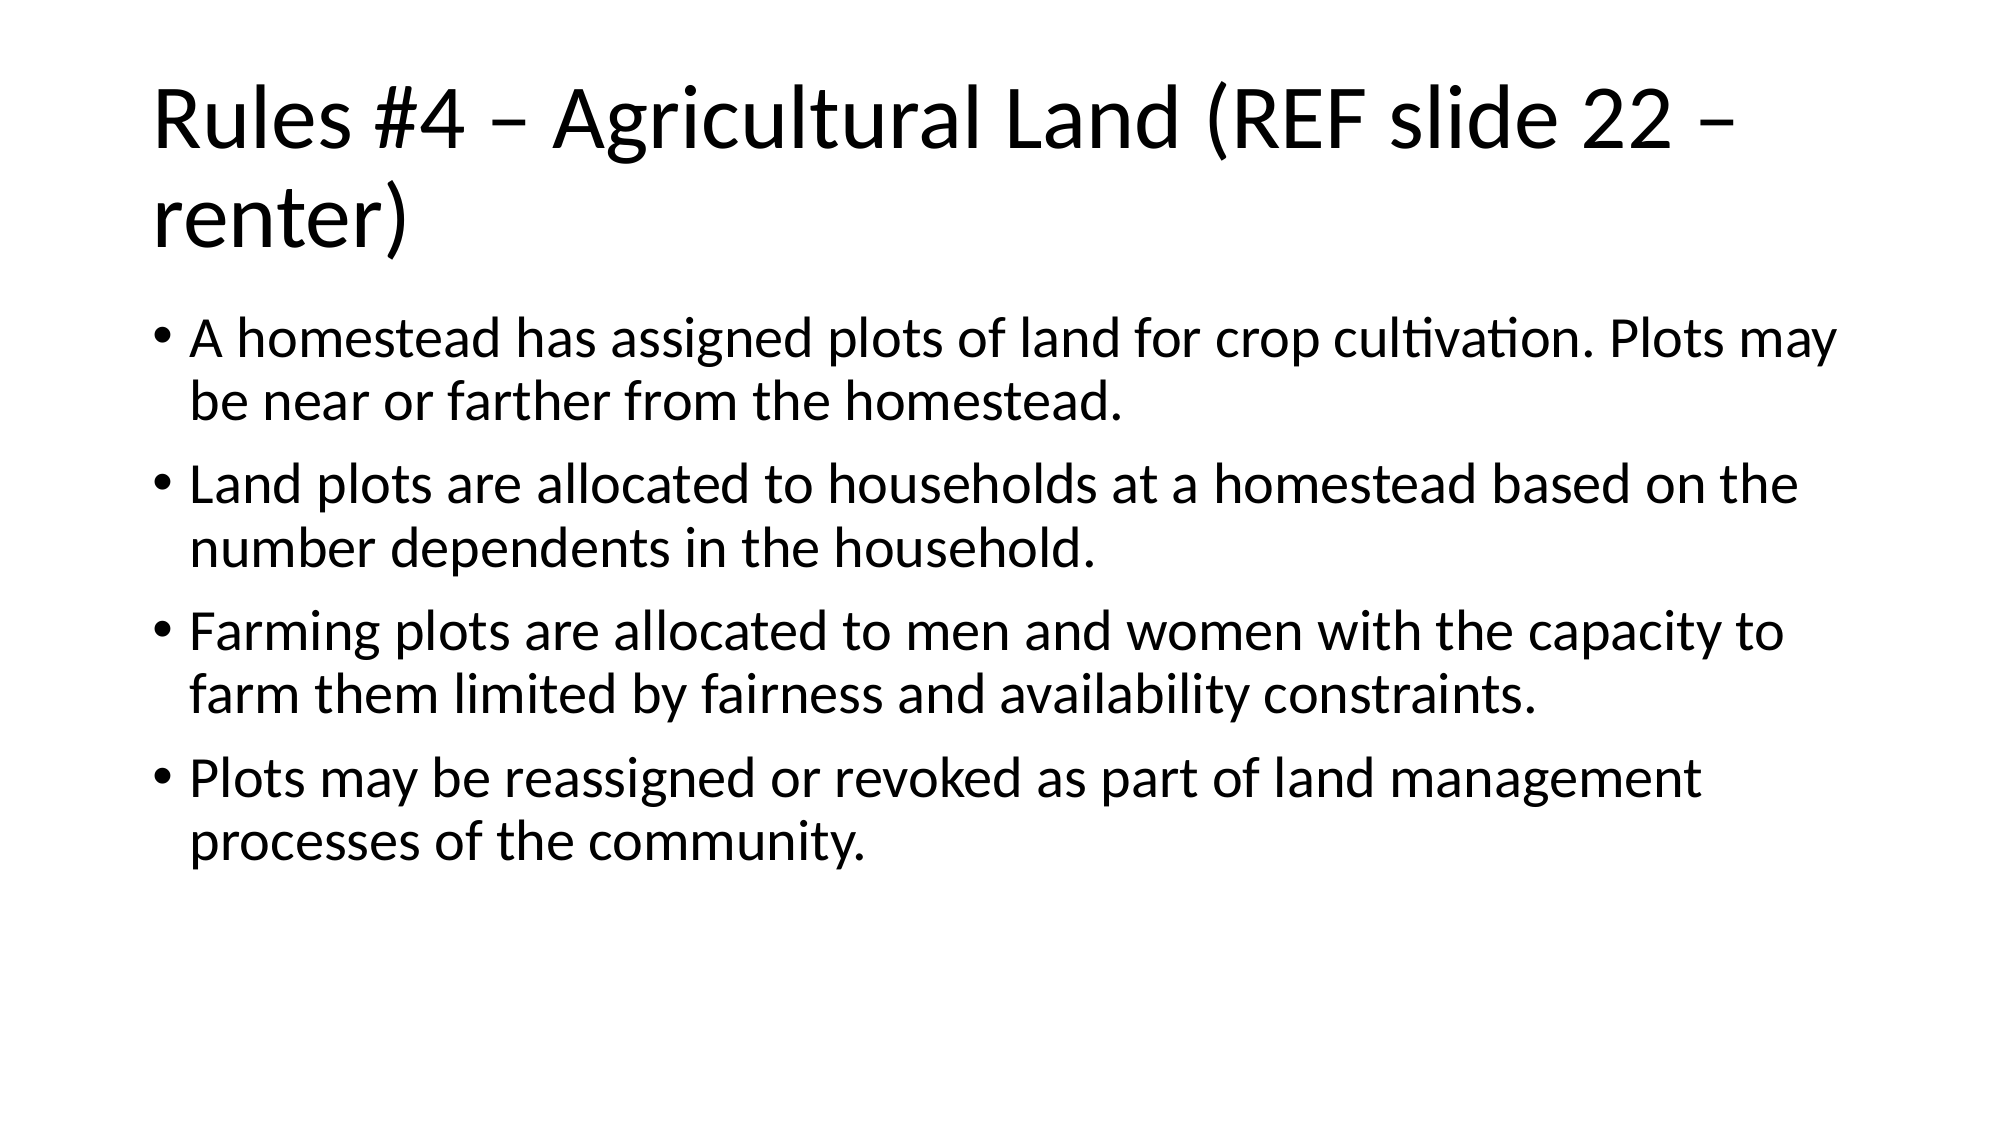

# Rules #4 – Agricultural Land (REF slide 22 – renter)
A homestead has assigned plots of land for crop cultivation. Plots may be near or farther from the homestead.
Land plots are allocated to households at a homestead based on the number dependents in the household.
Farming plots are allocated to men and women with the capacity to farm them limited by fairness and availability constraints.
Plots may be reassigned or revoked as part of land management processes of the community.